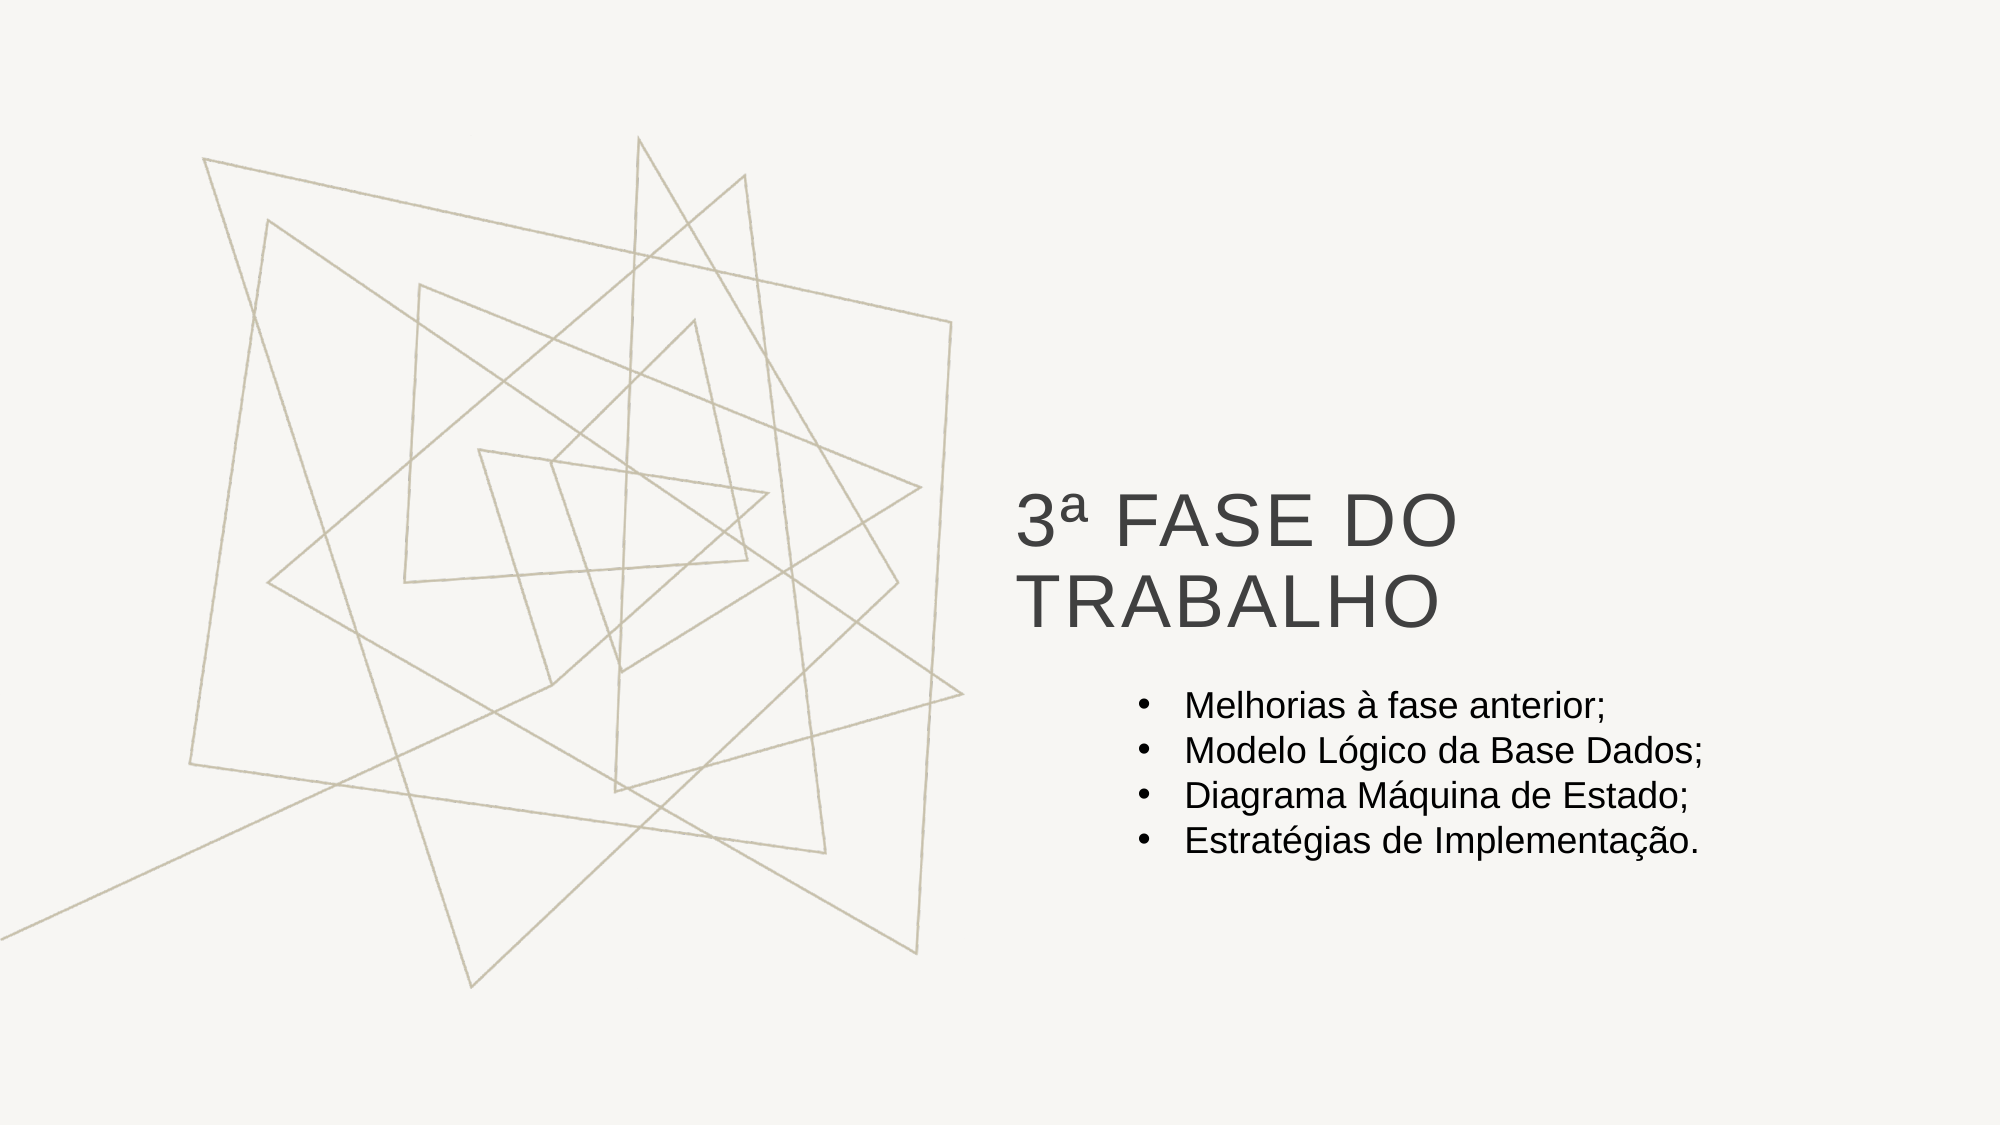

# 3ª Fase do Trabalho
Melhorias à fase anterior;
Modelo Lógico da Base Dados;
Diagrama Máquina de Estado;
Estratégias de Implementação.